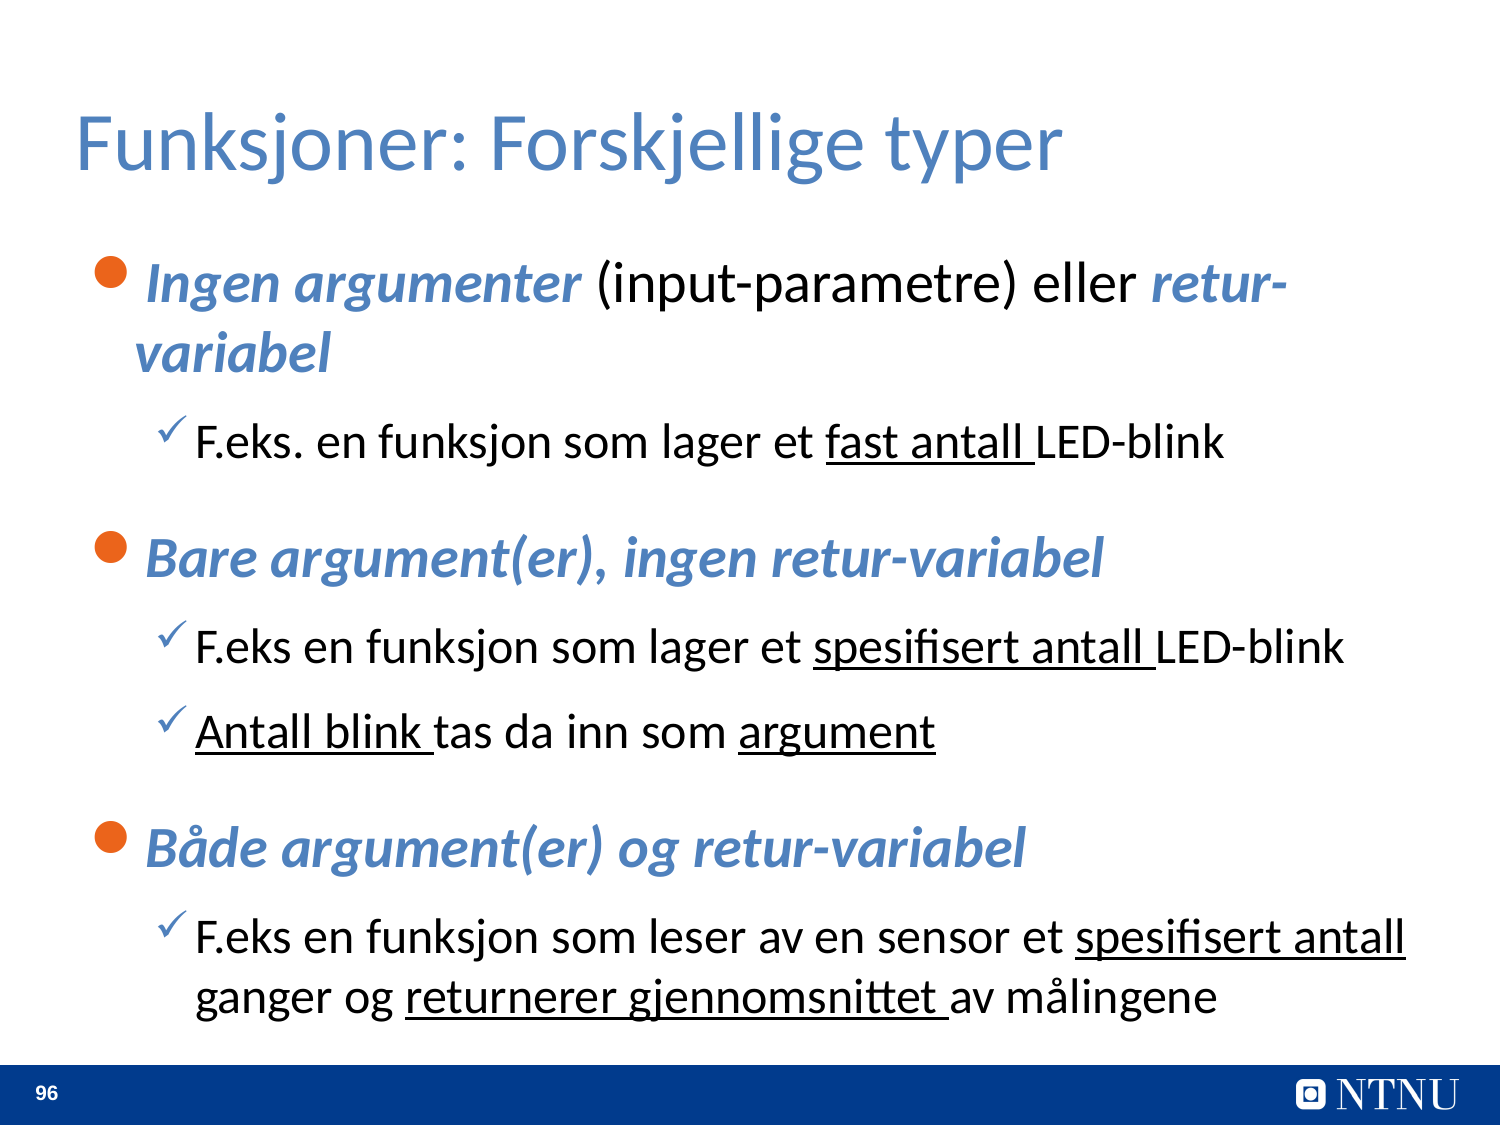

Funksjoner: Forskjellige typer
Ingen argumenter (input-parametre) eller retur-variabel
F.eks. en funksjon som lager et fast antall LED-blink
Bare argument(er), ingen retur-variabel
F.eks en funksjon som lager et spesifisert antall LED-blink
Antall blink tas da inn som argument
Både argument(er) og retur-variabel
F.eks en funksjon som leser av en sensor et spesifisert antall ganger og returnerer gjennomsnittet av målingene